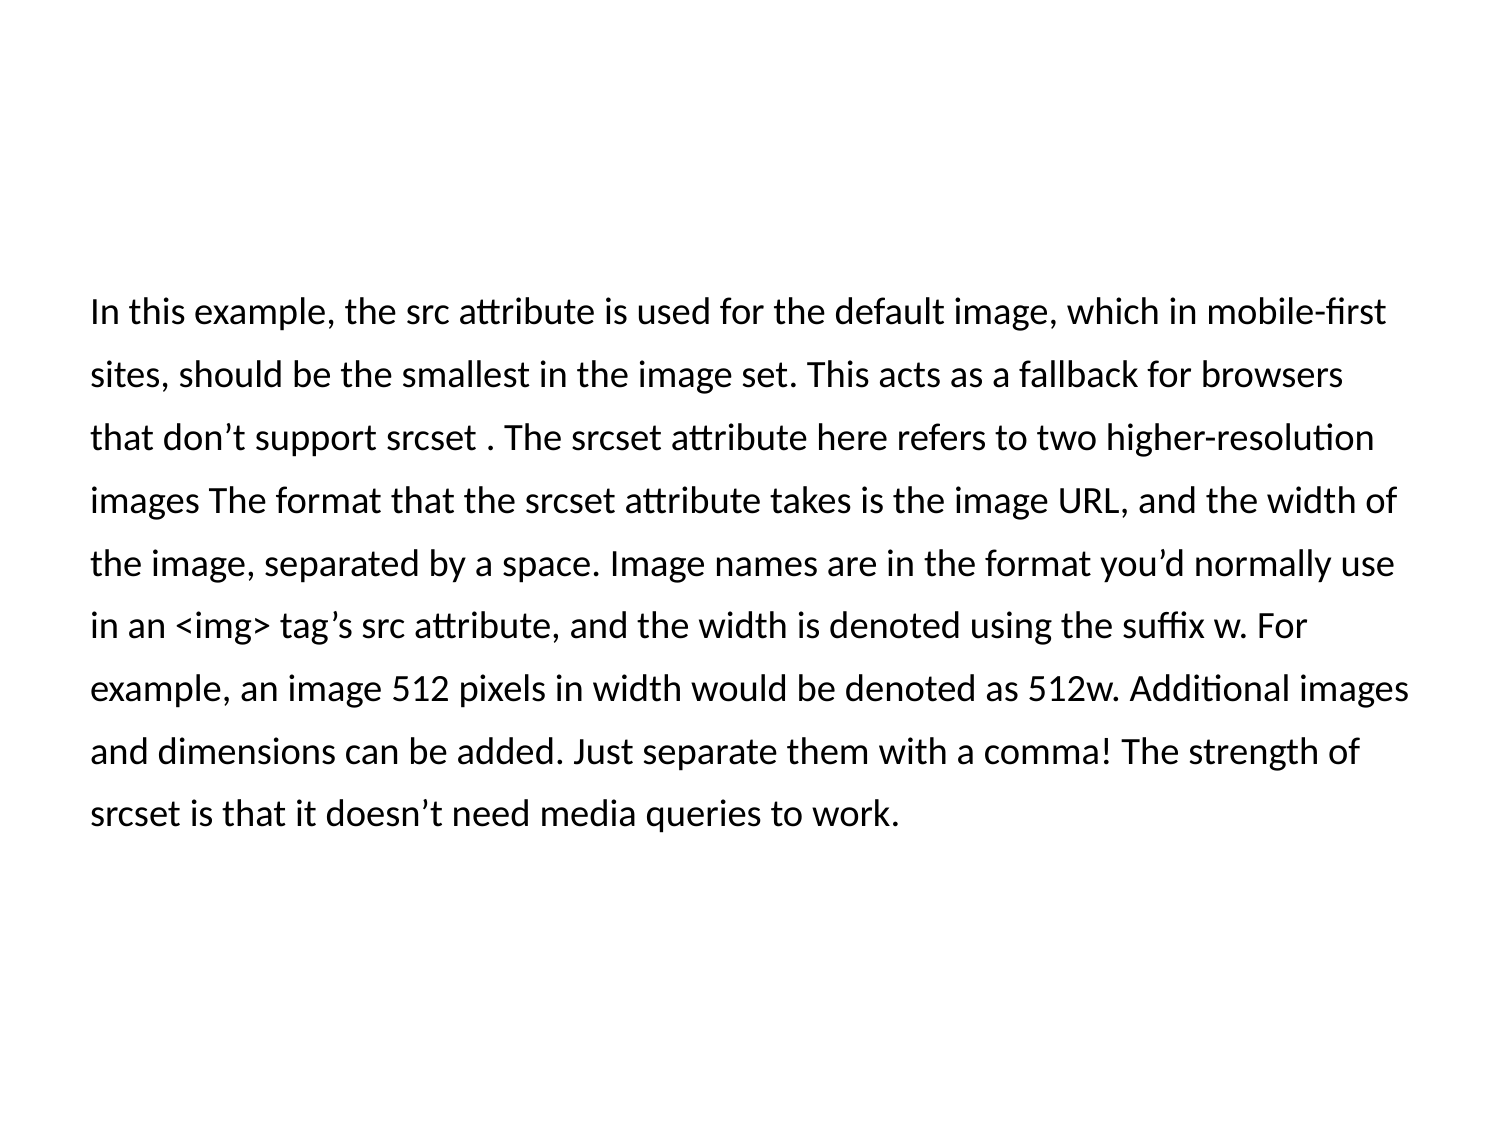

In this example, the src attribute is used for the default image, which in mobile-first sites, should be the smallest in the image set. This acts as a fallback for browsers that don’t support srcset . The srcset attribute here refers to two higher-resolution images The format that the srcset attribute takes is the image URL, and the width of the image, separated by a space. Image names are in the format you’d normally use in an <img> tag’s src attribute, and the width is denoted using the suffix w. For example, an image 512 pixels in width would be denoted as 512w. Additional images and dimensions can be added. Just separate them with a comma! The strength of srcset is that it doesn’t need media queries to work.